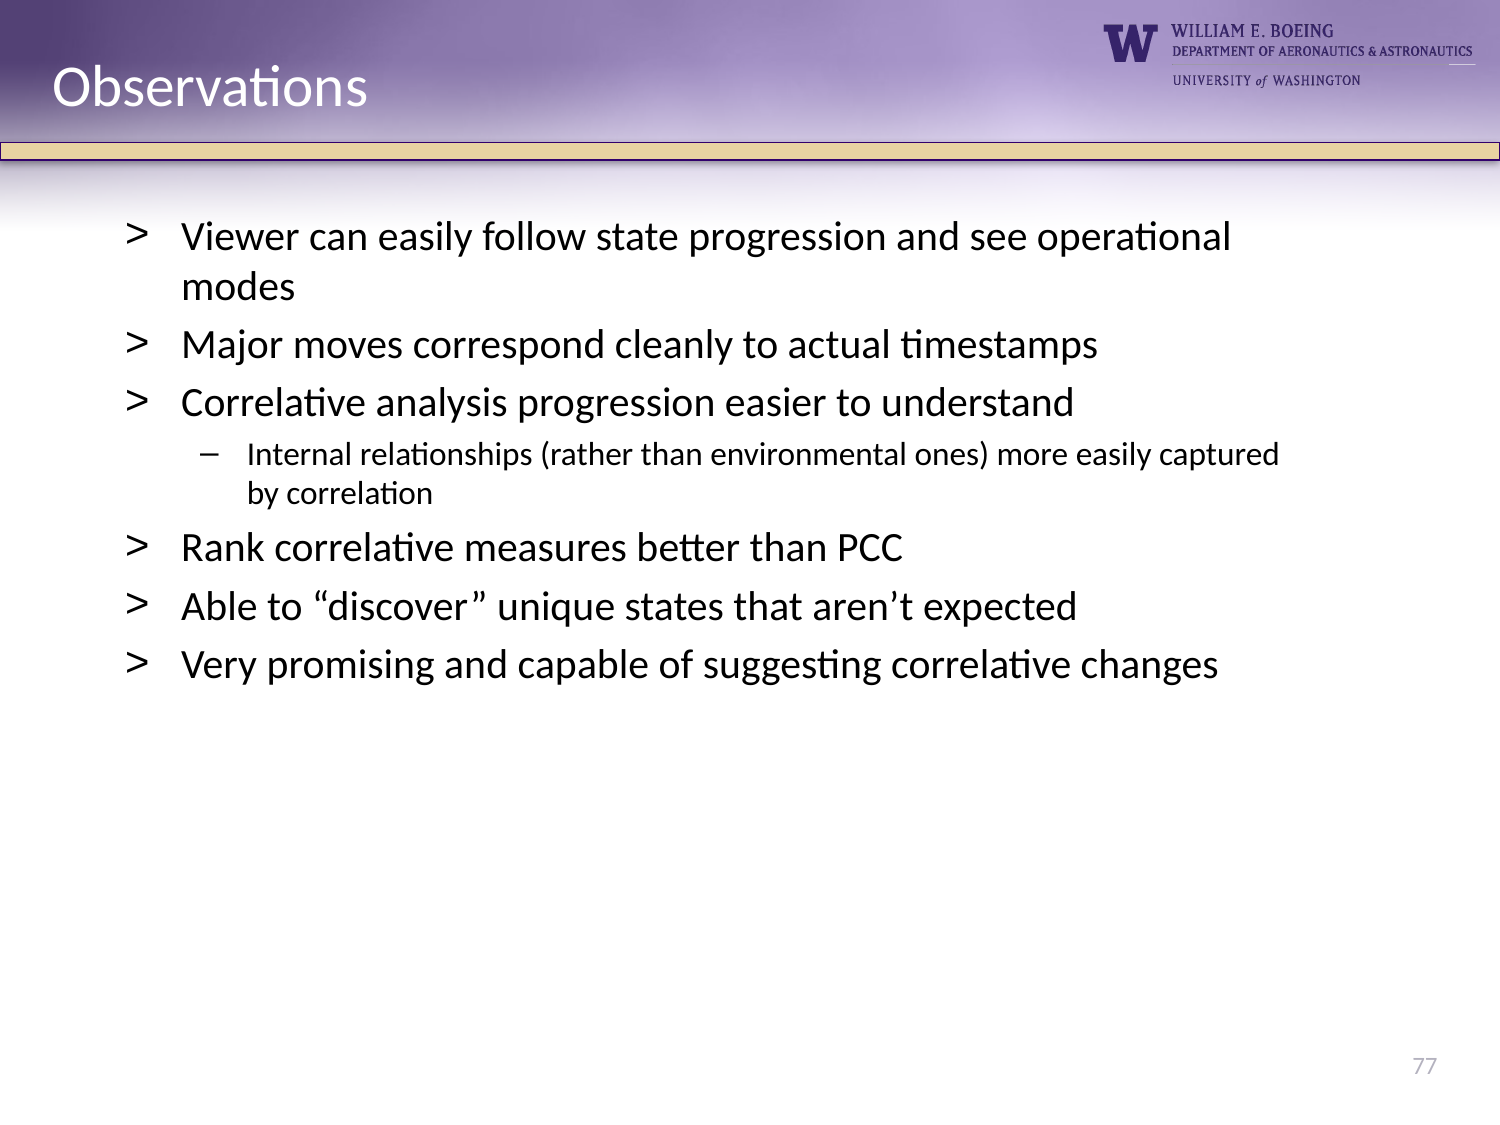

Observations
Viewer can easily follow state progression and see operational modes
Major moves correspond cleanly to actual timestamps
Correlative analysis progression easier to understand
Internal relationships (rather than environmental ones) more easily captured by correlation
Rank correlative measures better than PCC
Able to “discover” unique states that aren’t expected
Very promising and capable of suggesting correlative changes

77